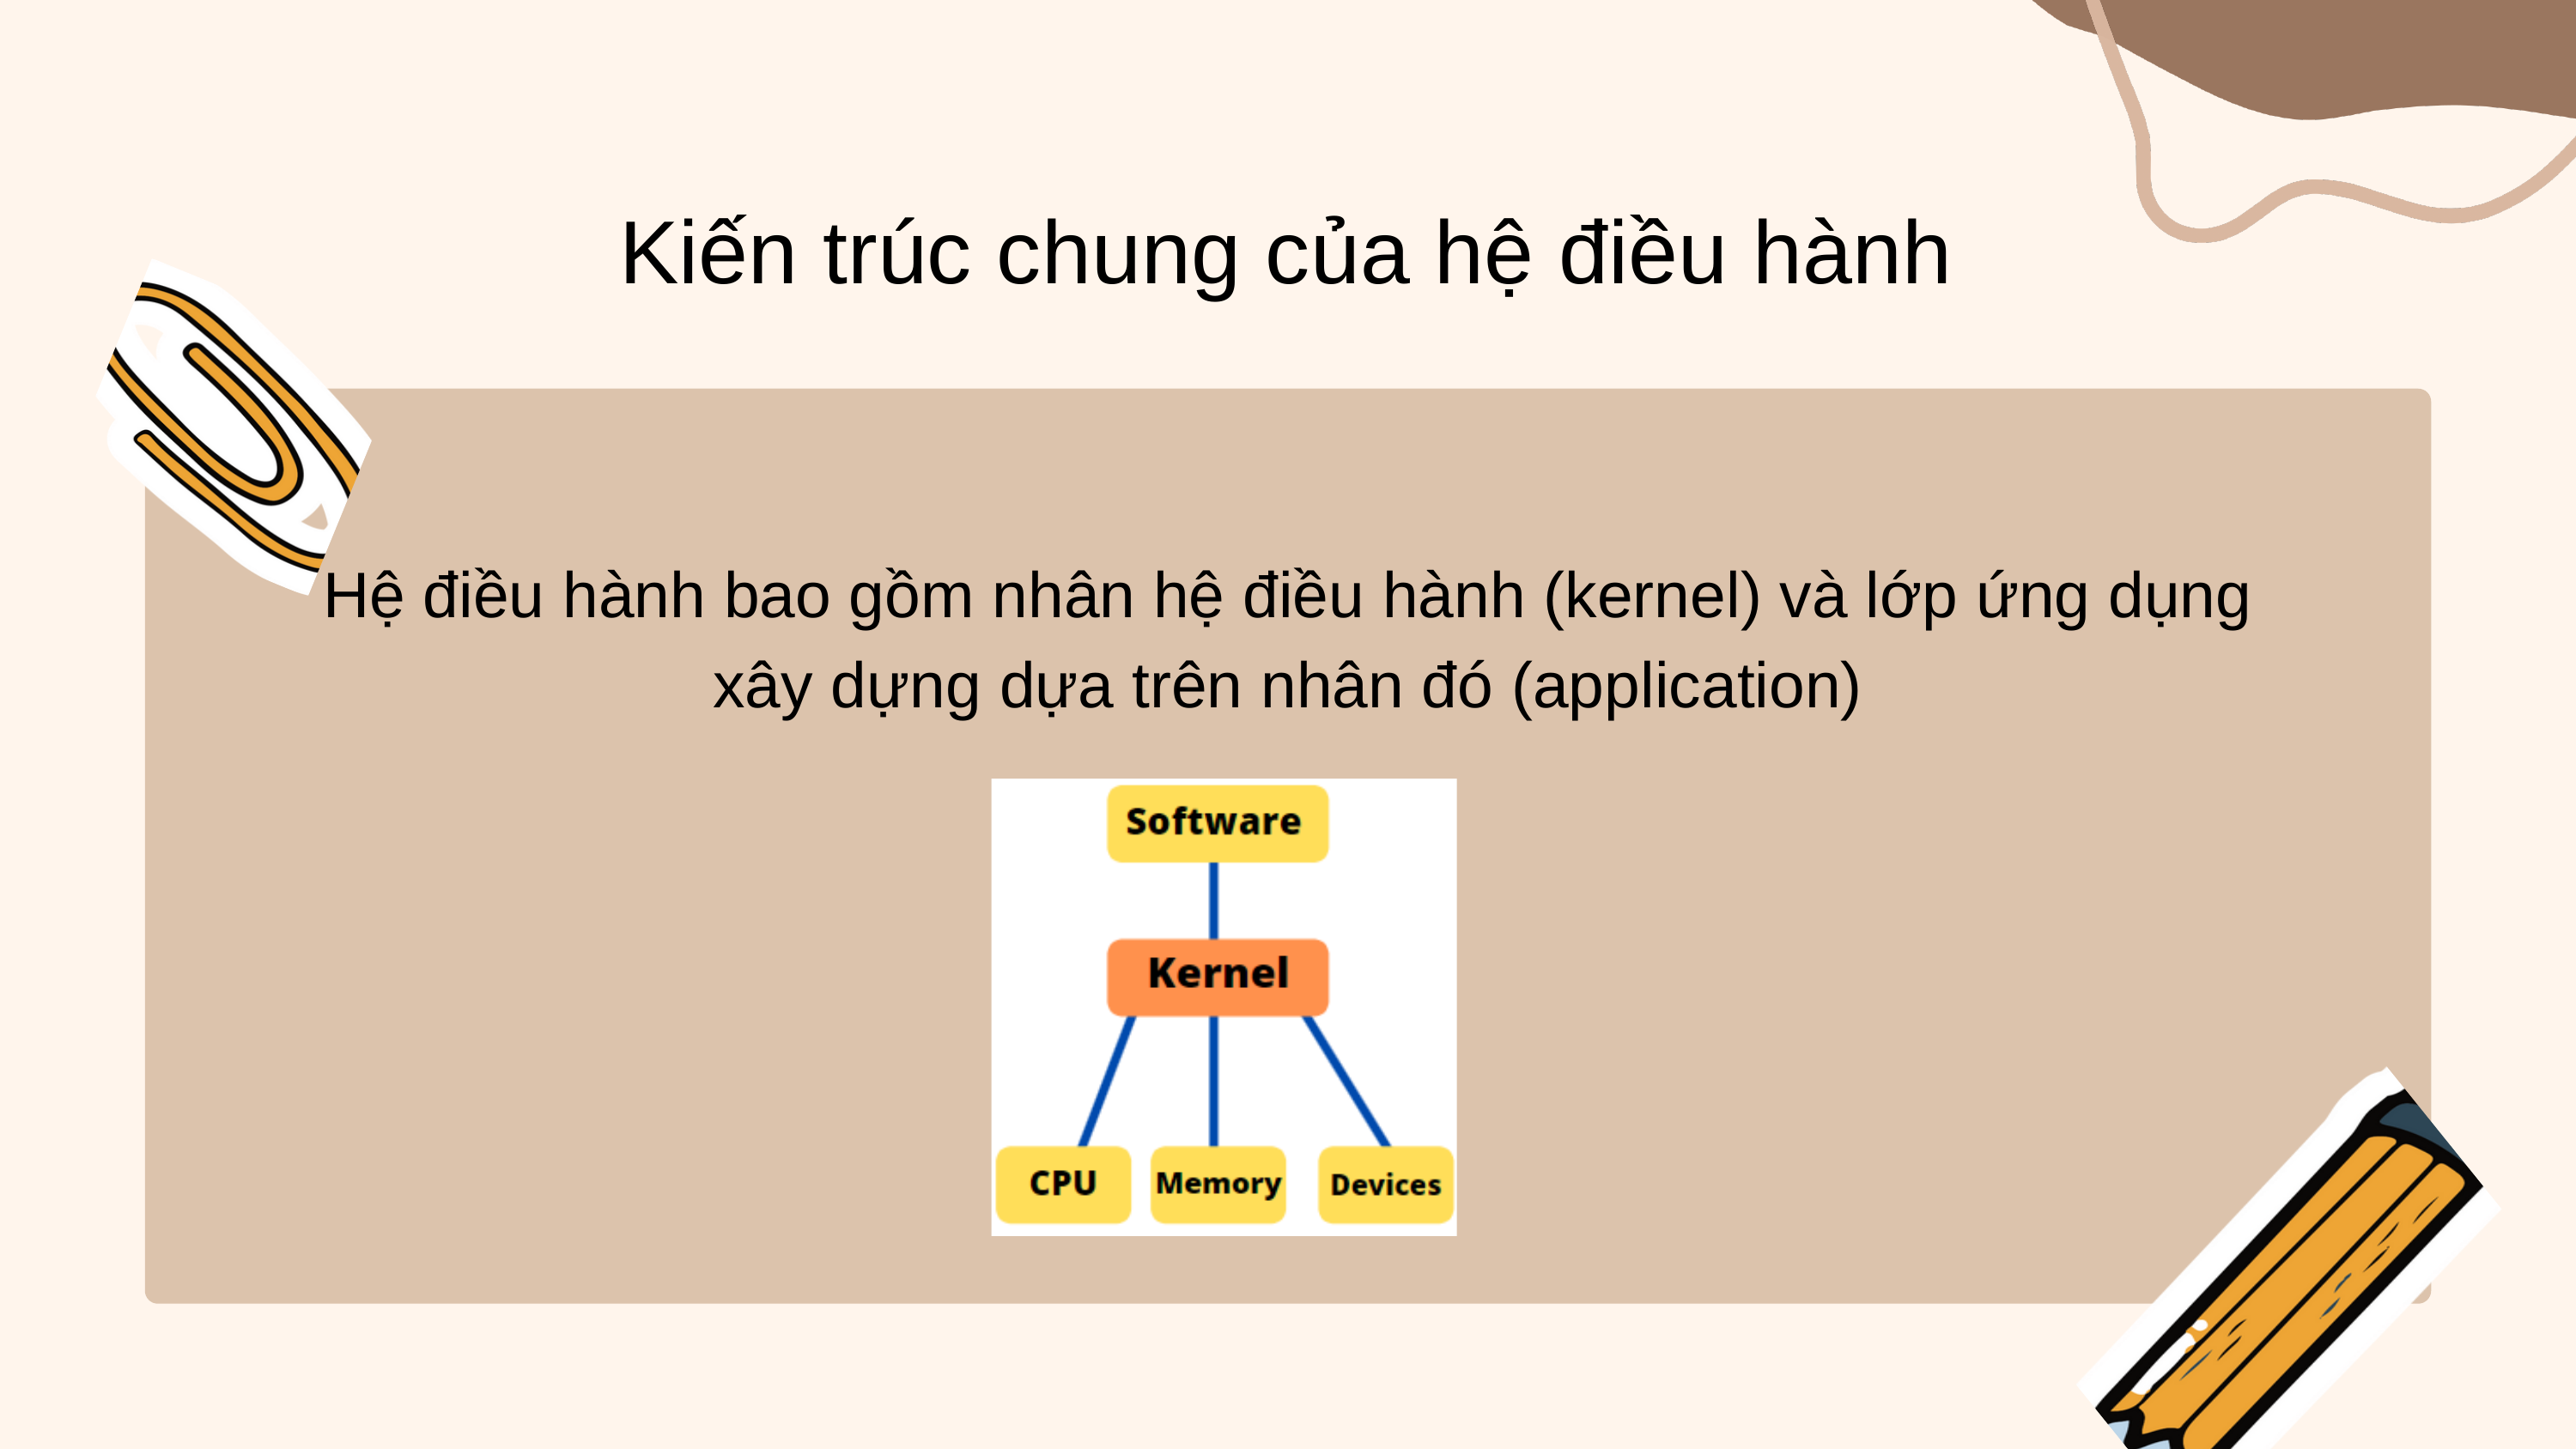

Kiến trúc chung của hệ điều hành

Hệ điều hành bao gồm nhân hệ điều hành (kernel) và lớp ứng dụng xây dựng dựa trên nhân đó (application)